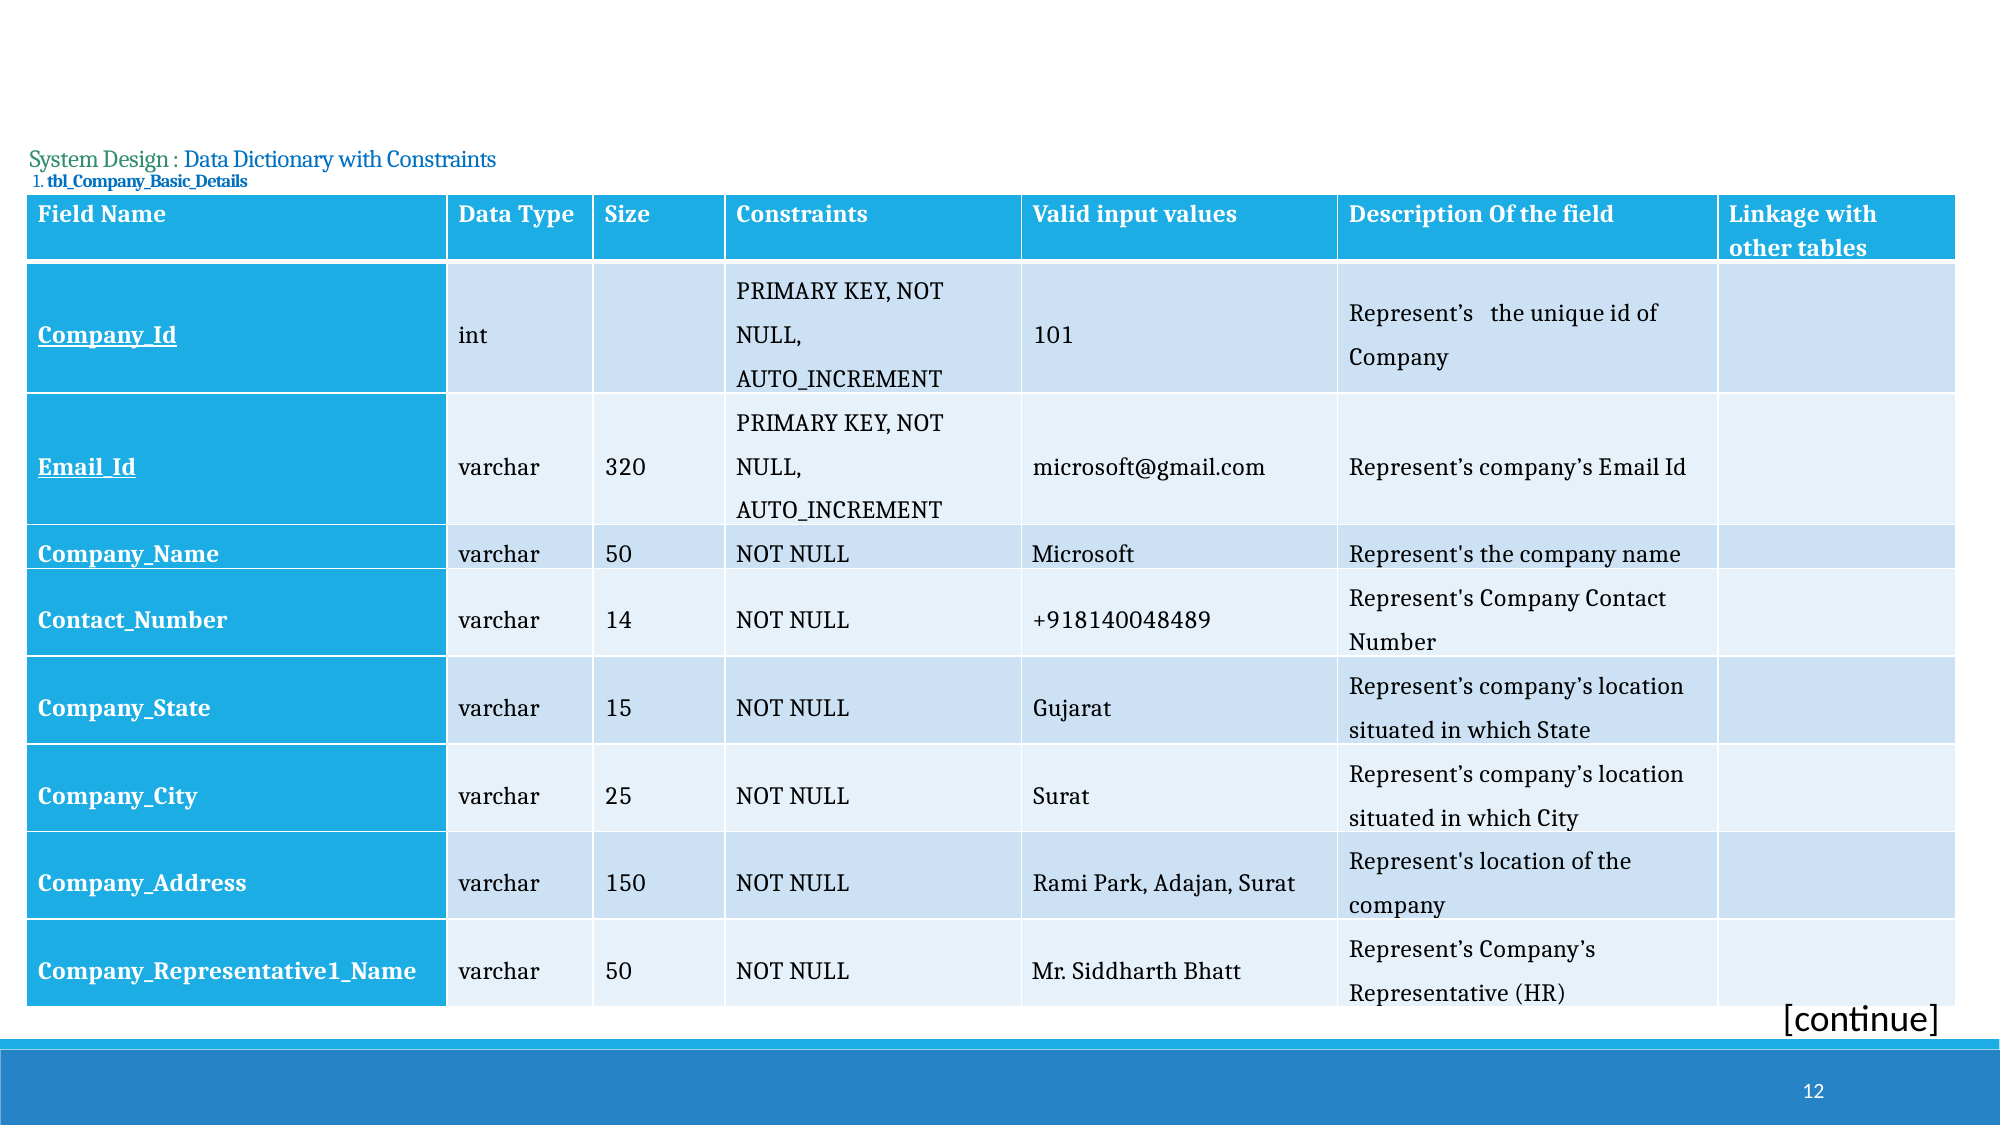

# System Design : Data Dictionary with Constraints 1. tbl_Company_Basic_Details
| Field Name | Data Type | Size | Constraints | Valid input values | Description Of the field | Linkage with other tables |
| --- | --- | --- | --- | --- | --- | --- |
| Company\_Id | int |  | PRIMARY KEY, NOT NULL, AUTO\_INCREMENT | 101 | Represent’s the unique id of Company |  |
| Email\_Id | varchar | 320 | PRIMARY KEY, NOT NULL, AUTO\_INCREMENT | microsoft@gmail.com | Represent’s company’s Email Id |  |
| Company\_Name | varchar | 50 | NOT NULL | Microsoft | Represent's the company name |  |
| Contact\_Number | varchar | 14 | NOT NULL | +918140048489 | Represent's Company Contact Number |  |
| Company\_State | varchar | 15 | NOT NULL | Gujarat | Represent’s company’s location situated in which State |  |
| Company\_City | varchar | 25 | NOT NULL | Surat | Represent’s company’s location situated in which City |  |
| Company\_Address | varchar | 150 | NOT NULL | Rami Park, Adajan, Surat | Represent's location of the company |  |
| Company\_Representative1\_Name | varchar | 50 | NOT NULL | Mr. Siddharth Bhatt | Represent’s Company’s Representative (HR) |  |
[continue]
12